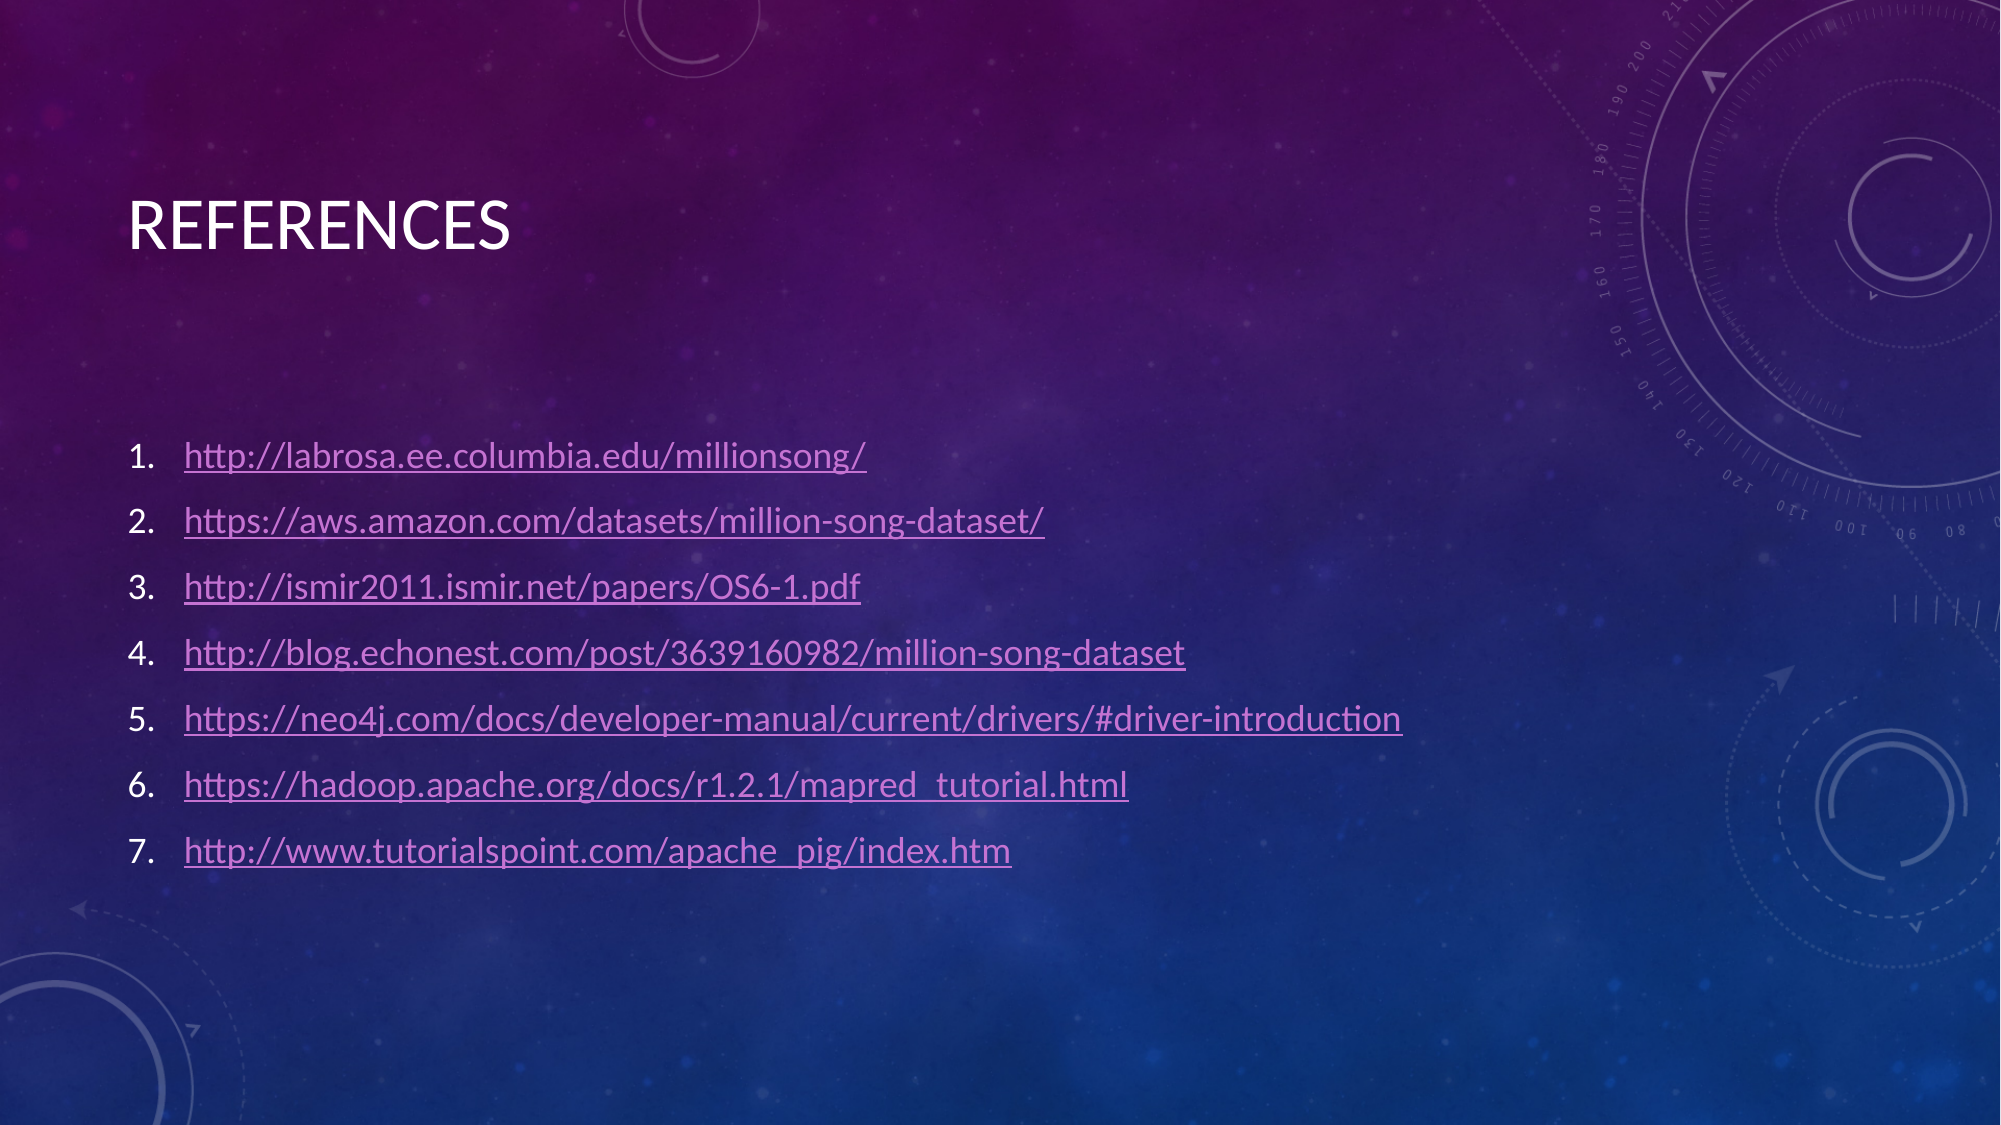

# References
http://labrosa.ee.columbia.edu/millionsong/
https://aws.amazon.com/datasets/million-song-dataset/
http://ismir2011.ismir.net/papers/OS6-1.pdf
http://blog.echonest.com/post/3639160982/million-song-dataset
https://neo4j.com/docs/developer-manual/current/drivers/#driver-introduction
https://hadoop.apache.org/docs/r1.2.1/mapred_tutorial.html
http://www.tutorialspoint.com/apache_pig/index.htm